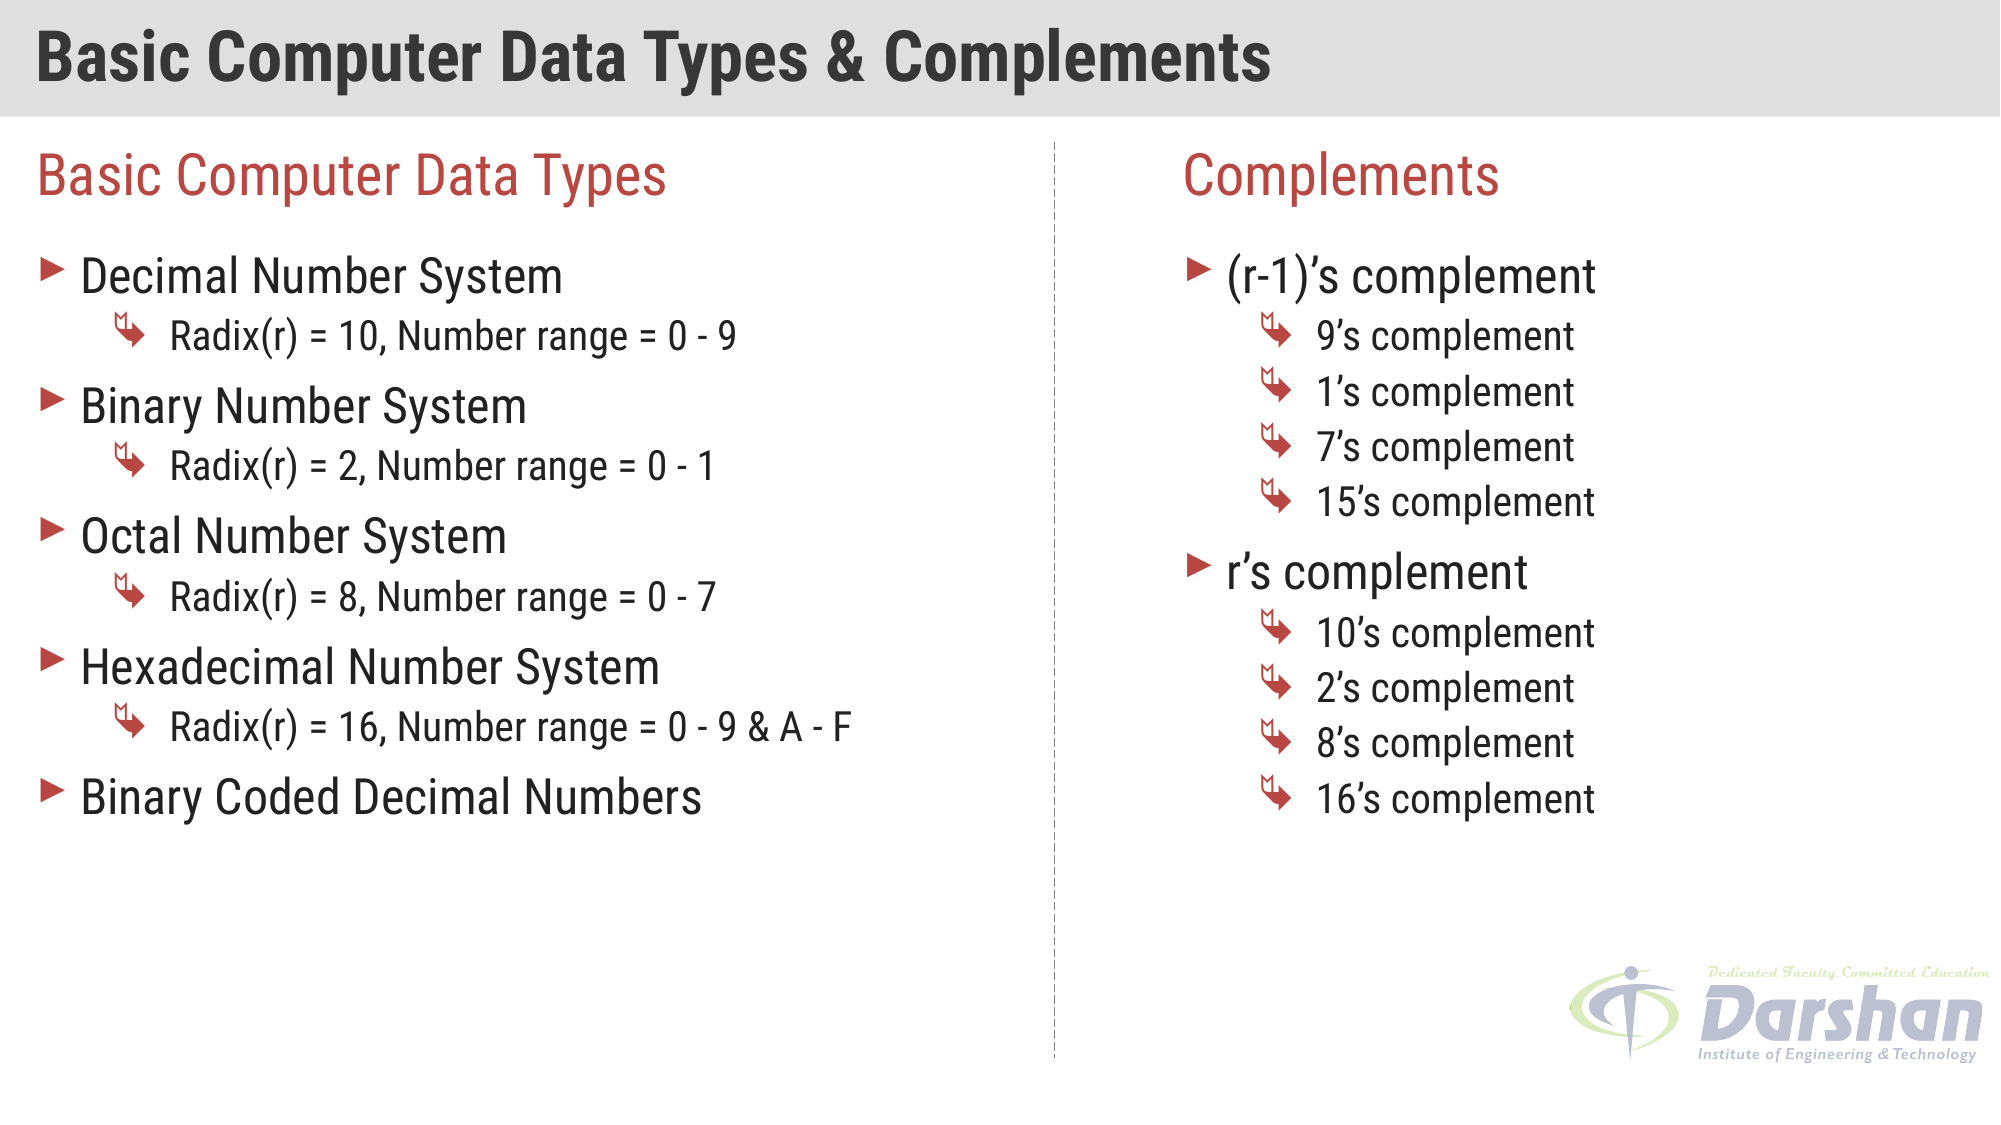

# Basic Computer Data Types & Complements
Basic Computer Data Types
Complements
Decimal Number System
Radix(r) = 10, Number range = 0 - 9
Binary Number System
Radix(r) = 2, Number range = 0 - 1
Octal Number System
Radix(r) = 8, Number range = 0 - 7
Hexadecimal Number System
Radix(r) = 16, Number range = 0 - 9 & A - F
Binary Coded Decimal Numbers
(r-1)’s complement
9’s complement
1’s complement
7’s complement
15’s complement
r’s complement
10’s complement
2’s complement
8’s complement
16’s complement